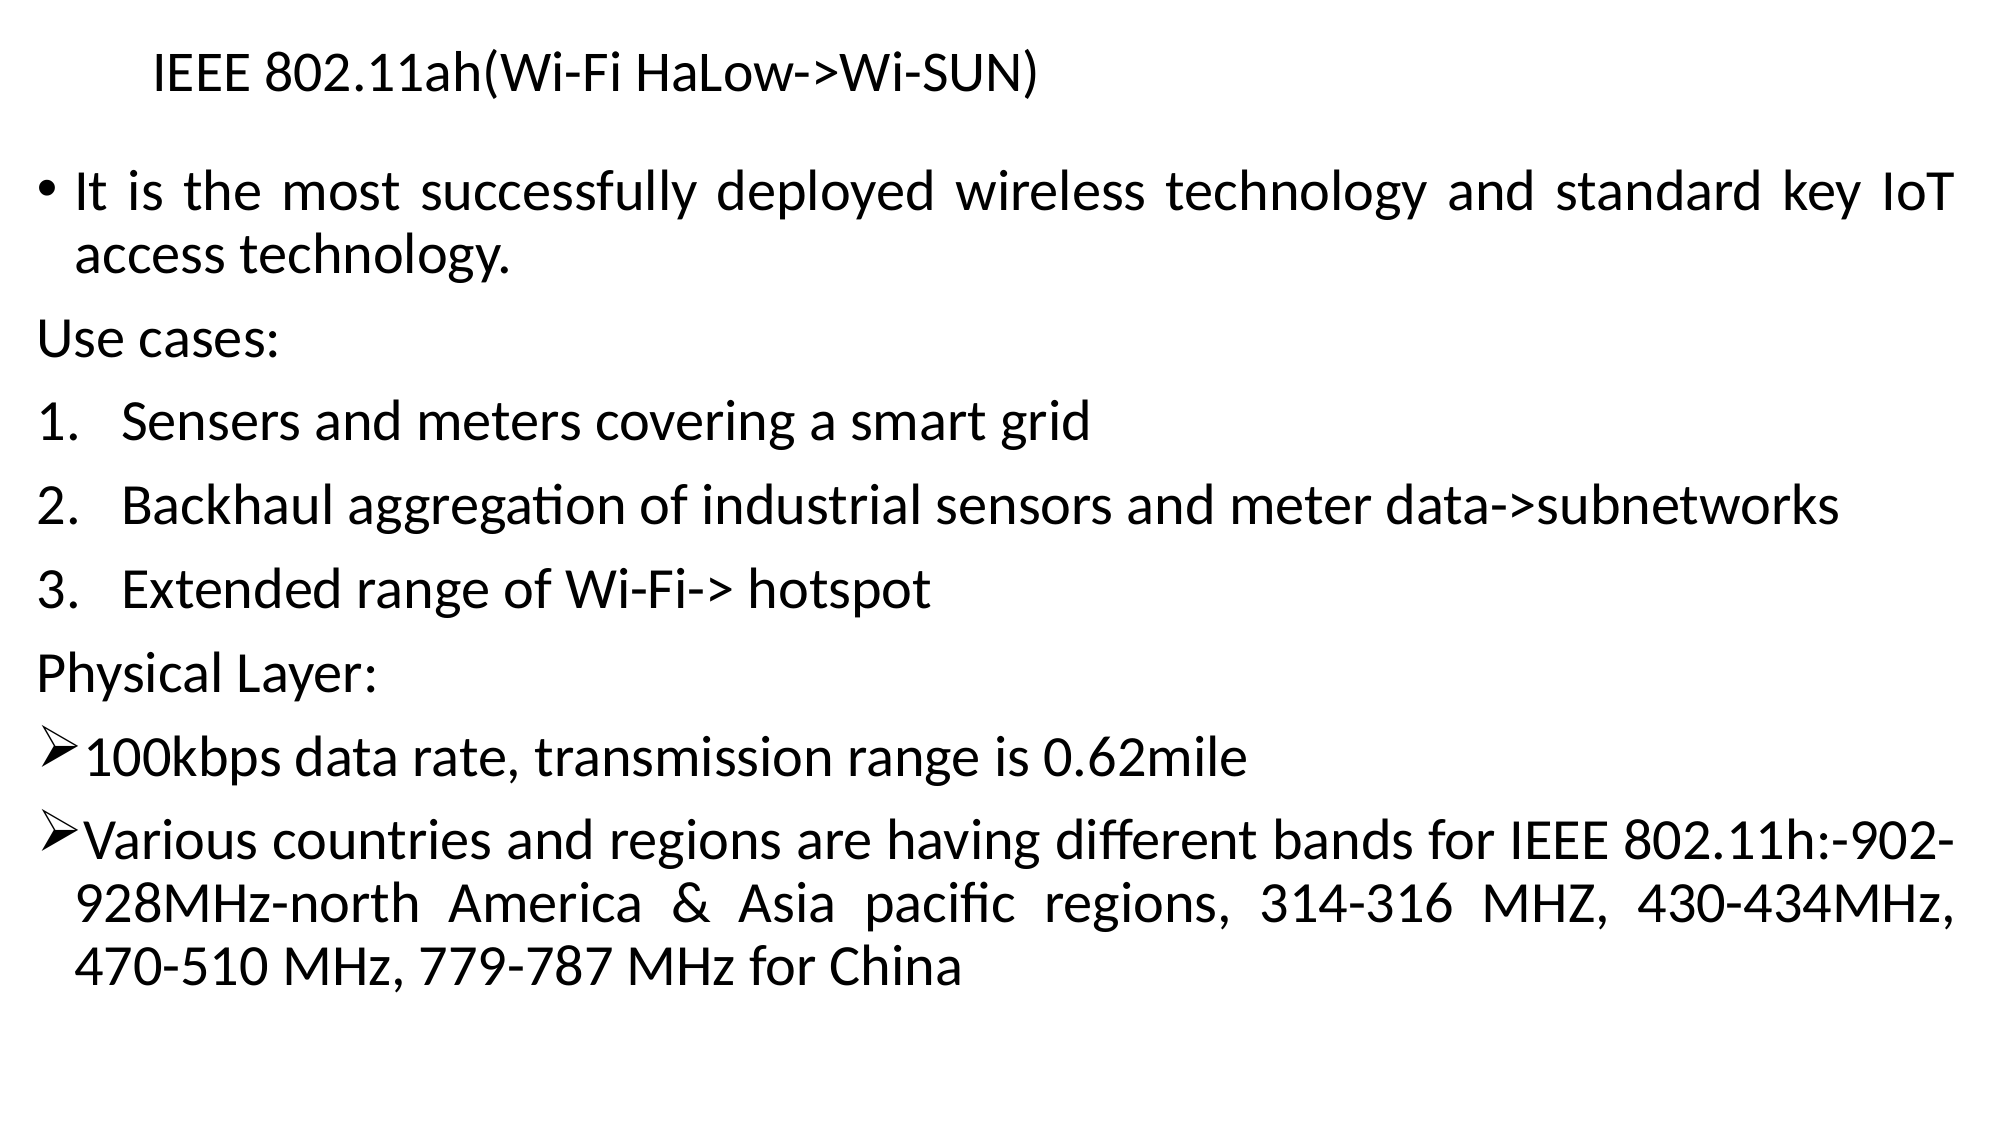

# IEEE 802.11ah(Wi-Fi HaLow->Wi-SUN)
It is the most successfully deployed wireless technology and standard key IoT access technology.
Use cases:
Sensers and meters covering a smart grid
Backhaul aggregation of industrial sensors and meter data->subnetworks
Extended range of Wi-Fi-> hotspot
Physical Layer:
100kbps data rate, transmission range is 0.62mile
Various countries and regions are having different bands for IEEE 802.11h:-902-928MHz-north America & Asia pacific regions, 314-316 MHZ, 430-434MHz, 470-510 MHz, 779-787 MHz for China